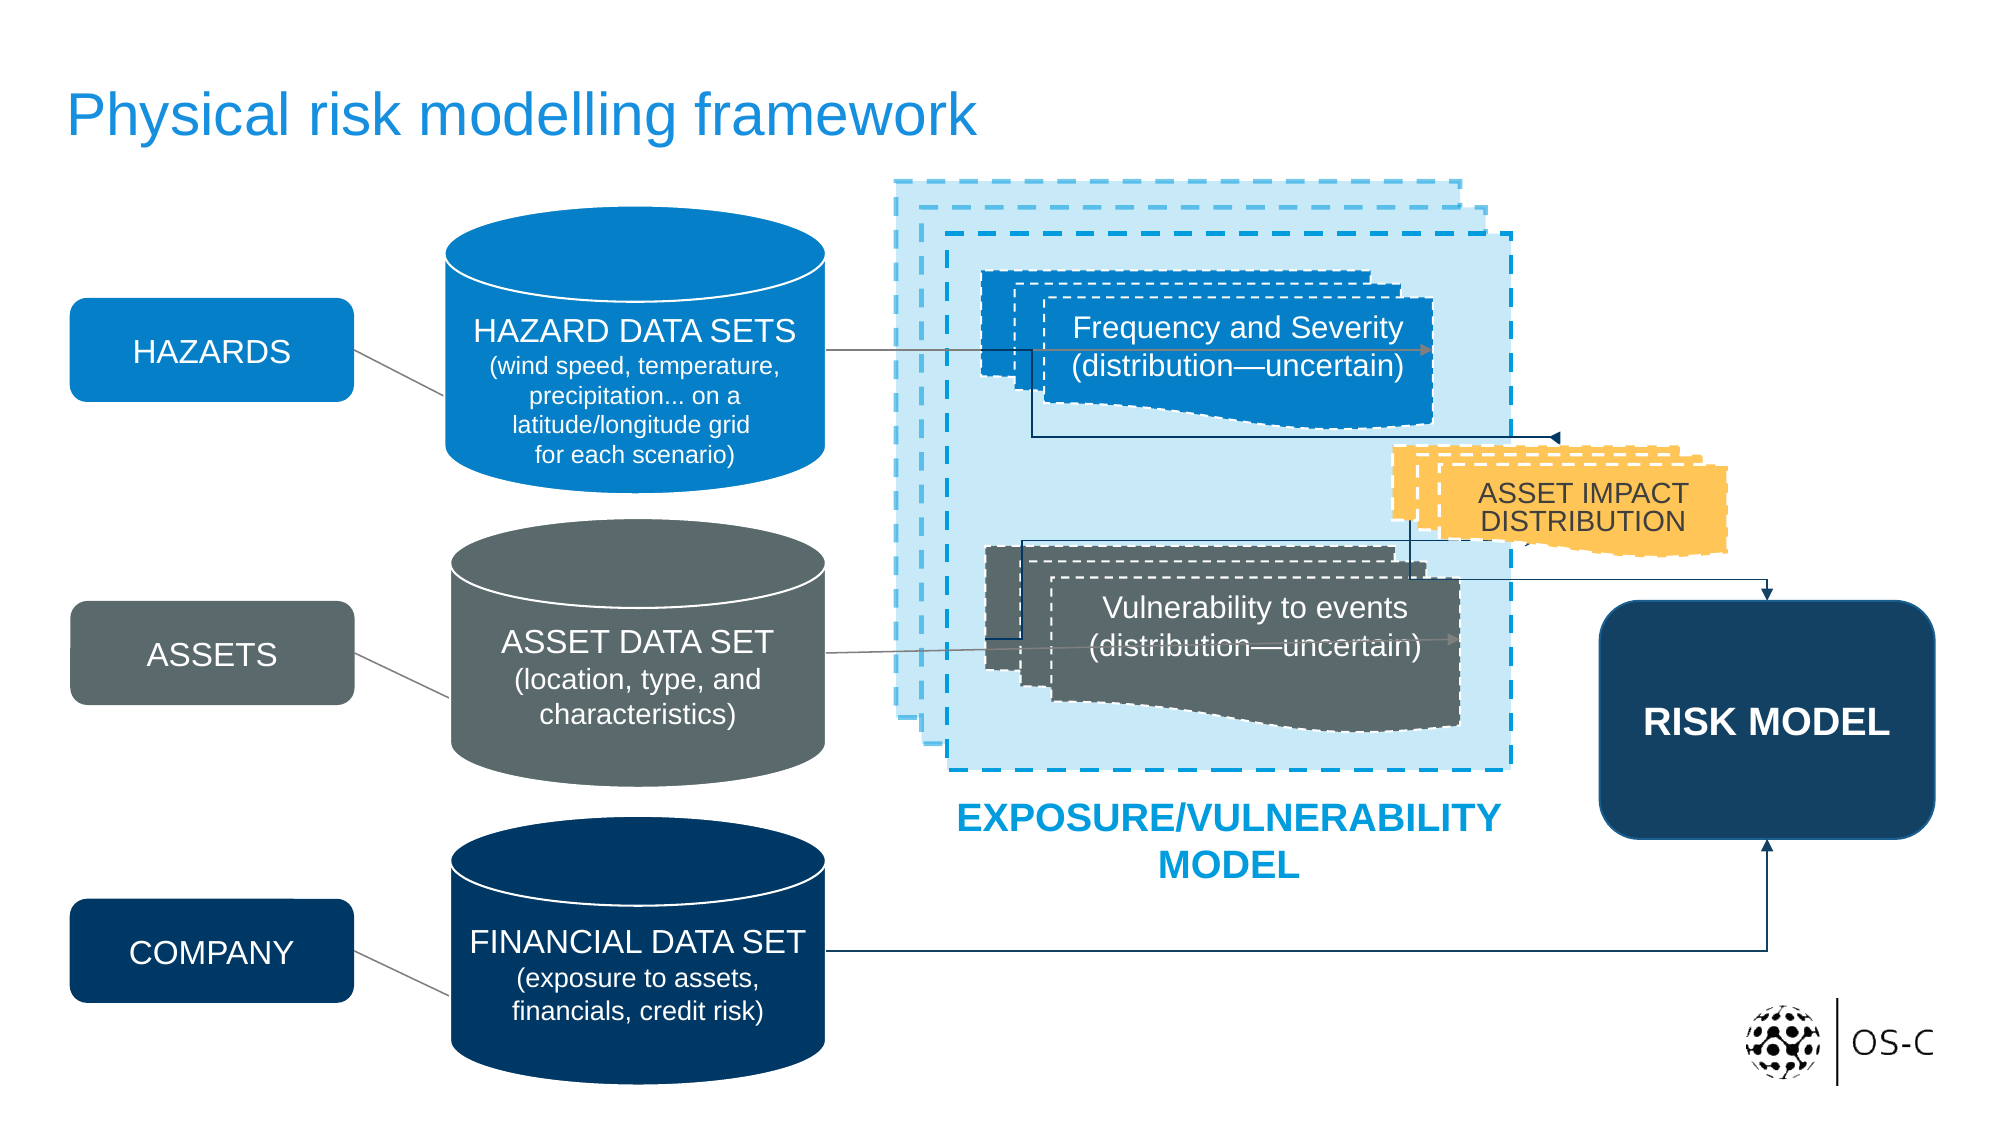

# Physical risk modelling framework

HAZARD DATA SETS
(wind speed, temperature, precipitation... on a latitude/longitude grid
for each scenario)
Frequency and Severity (distribution—uncertain)
HAZARDS
ASSET IMPACT DISTRIBUTION
ASSET DATA SET
(location, type, and characteristics)
Vulnerability to events
(distribution—uncertain)
RISK MODEL
ASSETS
EXPOSURE/VULNERABILITY MODEL
FINANCIAL DATA SET
(exposure to assets, financials, credit risk)
COMPANY